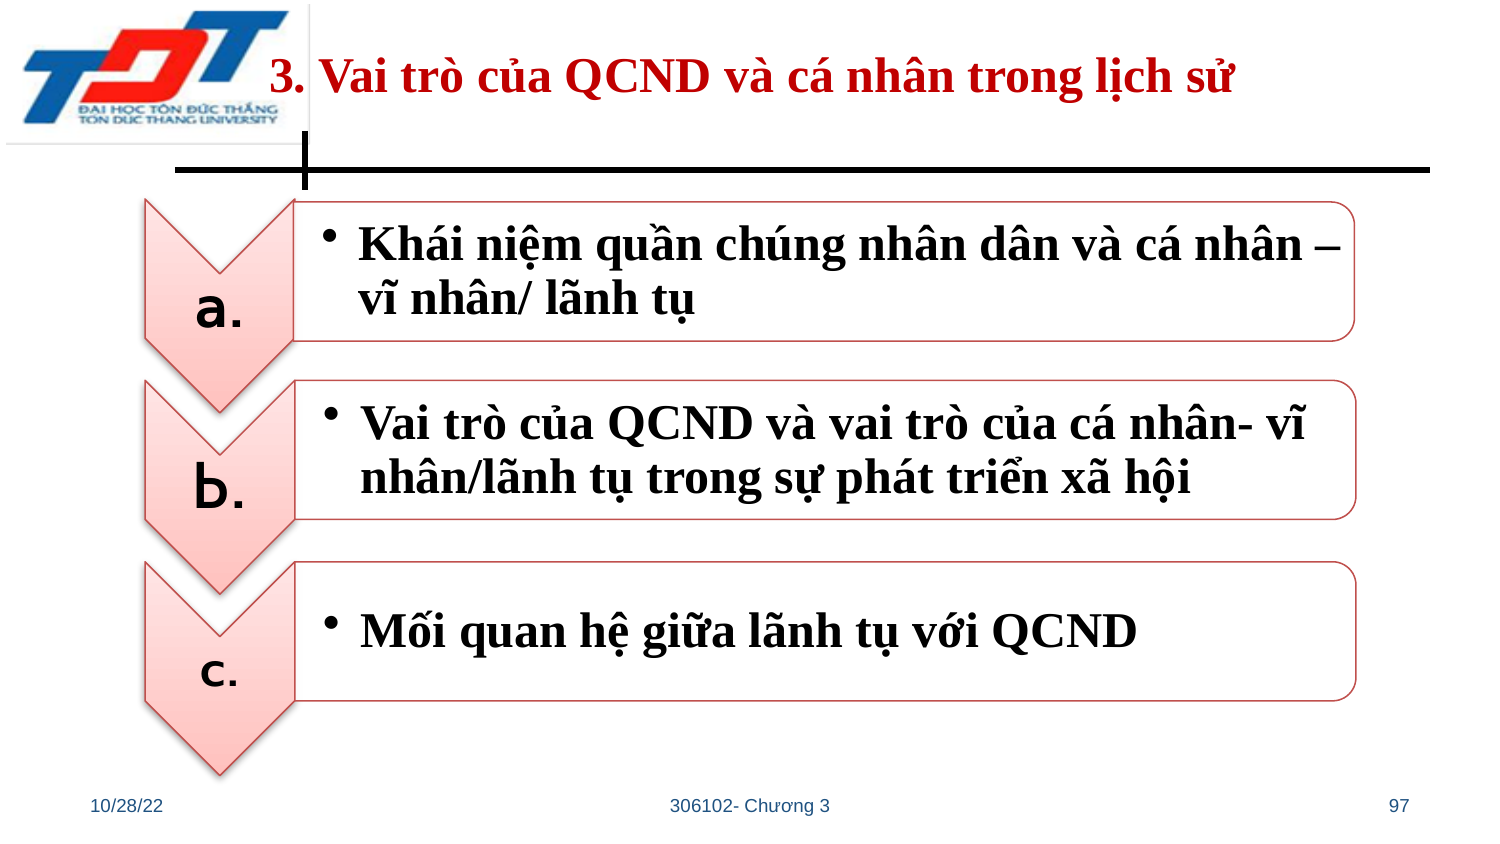

3. Vai trò của QCND và cá nhân trong lịch sử
a.
Khái niệm quần chúng nhân dân và cá nhân – vĩ nhân/ lãnh tụ
b.
Vai trò của QCND và vai trò của cá nhân- vĩ nhân/lãnh tụ trong sự phát triển xã hội
c.
Mối quan hệ giữa lãnh tụ với QCND
10/28/22
306102- Chương 3
97